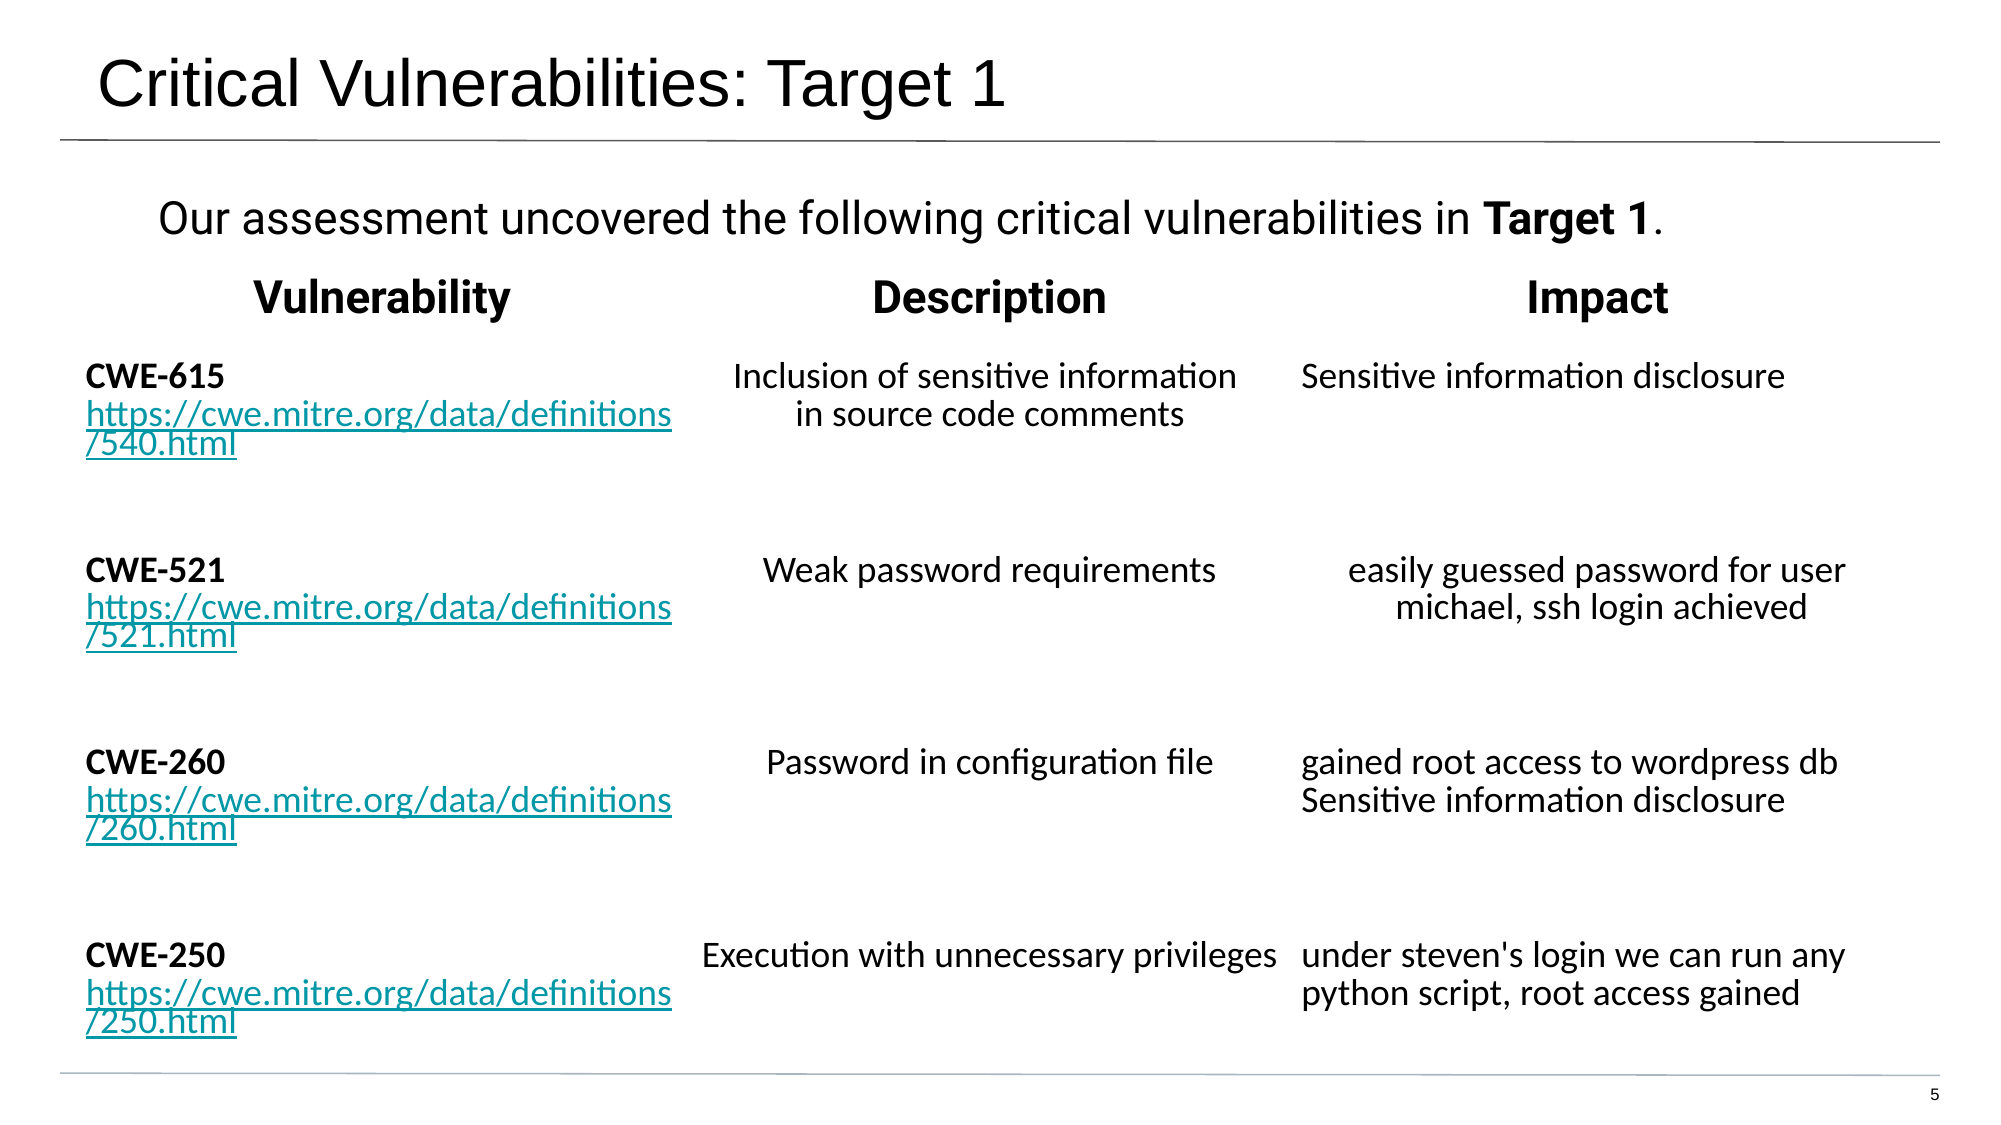

# Critical Vulnerabilities: Target 1
Our assessment uncovered the following critical vulnerabilities in Target 1.

| Vulnerability | Description | Impact |
| --- | --- | --- |
| CWE-615 https://cwe.mitre.org/data/definitions/540.html | Inclusion of sensitive information  in source code comments | Sensitive information disclosure |
| CWE-521 https://cwe.mitre.org/data/definitions/521.html | Weak password requirements | easily guessed password for user  michael, ssh login achieved |
| CWE-260 https://cwe.mitre.org/data/definitions/260.html | Password in configuration file | gained root access to wordpress db Sensitive information disclosure |
| CWE-250 https://cwe.mitre.org/data/definitions/250.html | Execution with unnecessary privileges | under steven's login we can run any python script, root access gained |
5